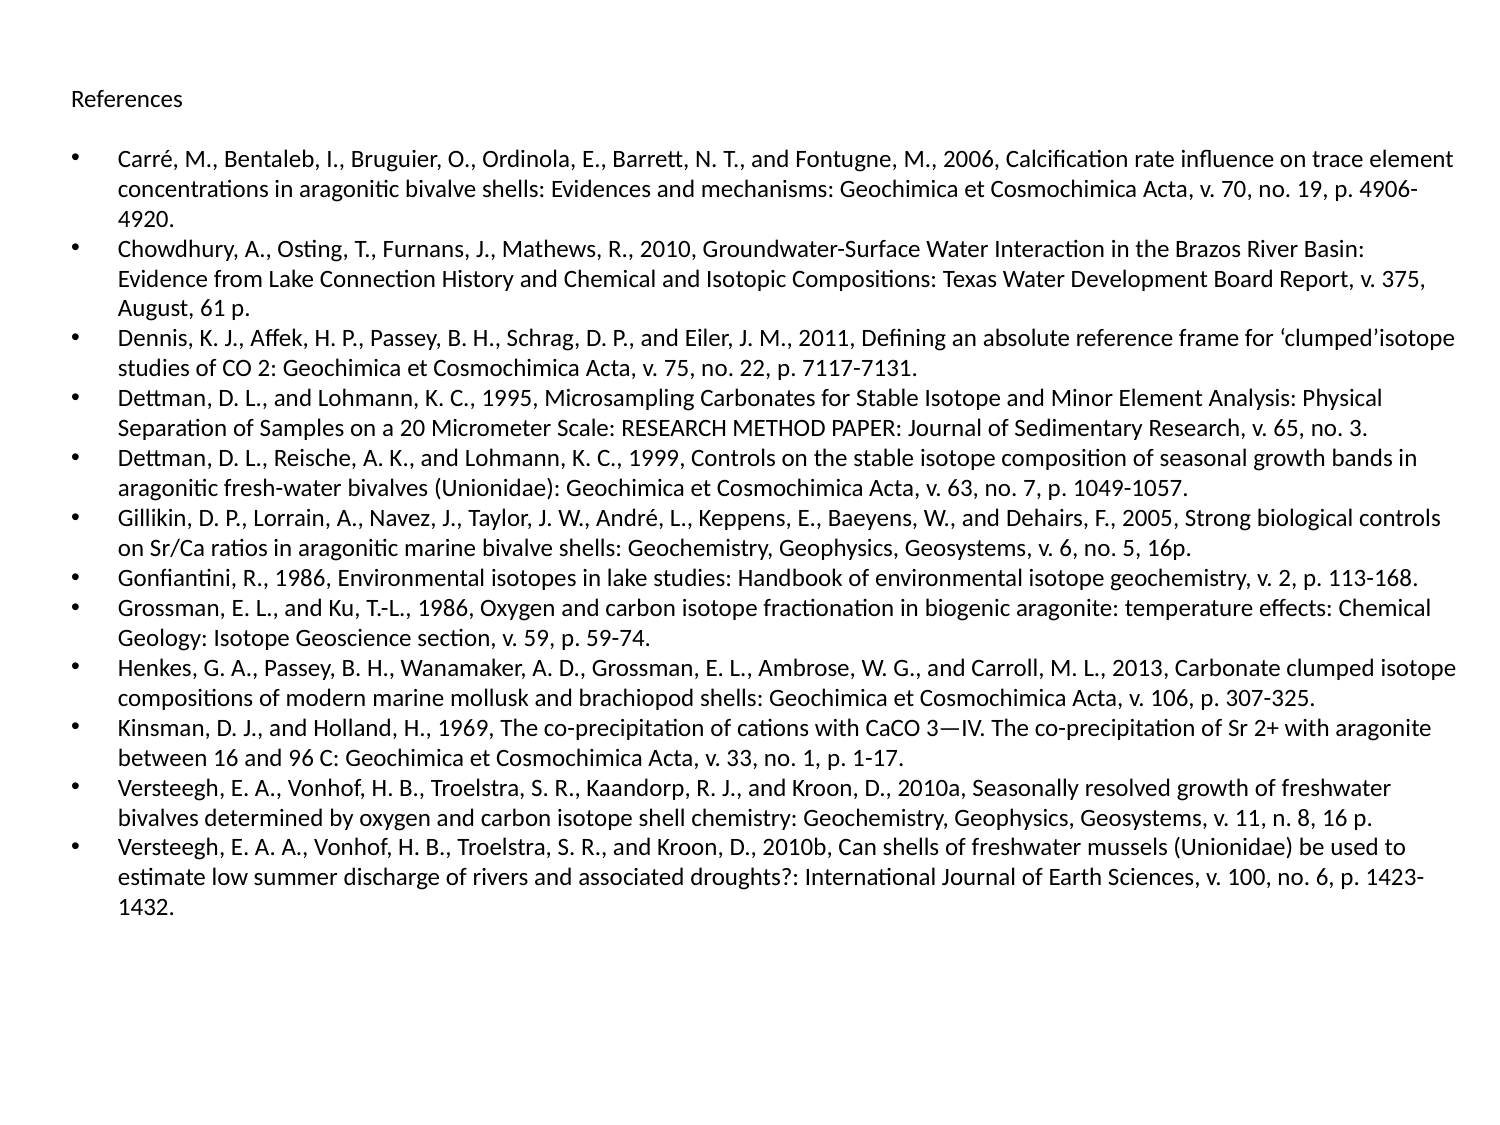

References

Carré, M., Bentaleb, I., Bruguier, O., Ordinola, E., Barrett, N. T., and Fontugne, M., 2006, Calcification rate influence on trace element concentrations in aragonitic bivalve shells: Evidences and mechanisms: Geochimica et Cosmochimica Acta, v. 70, no. 19, p. 4906-4920.
Chowdhury, A., Osting, T., Furnans, J., Mathews, R., 2010, Groundwater-Surface Water Interaction in the Brazos River Basin: Evidence from Lake Connection History and Chemical and Isotopic Compositions: Texas Water Development Board Report, v. 375, August, 61 p.
Dennis, K. J., Affek, H. P., Passey, B. H., Schrag, D. P., and Eiler, J. M., 2011, Defining an absolute reference frame for ‘clumped’isotope studies of CO 2: Geochimica et Cosmochimica Acta, v. 75, no. 22, p. 7117-7131.
Dettman, D. L., and Lohmann, K. C., 1995, Microsampling Carbonates for Stable Isotope and Minor Element Analysis: Physical Separation of Samples on a 20 Micrometer Scale: RESEARCH METHOD PAPER: Journal of Sedimentary Research, v. 65, no. 3.
Dettman, D. L., Reische, A. K., and Lohmann, K. C., 1999, Controls on the stable isotope composition of seasonal growth bands in aragonitic fresh-water bivalves (Unionidae): Geochimica et Cosmochimica Acta, v. 63, no. 7, p. 1049-1057.
Gillikin, D. P., Lorrain, A., Navez, J., Taylor, J. W., André, L., Keppens, E., Baeyens, W., and Dehairs, F., 2005, Strong biological controls on Sr/Ca ratios in aragonitic marine bivalve shells: Geochemistry, Geophysics, Geosystems, v. 6, no. 5, 16p.
Gonfiantini, R., 1986, Environmental isotopes in lake studies: Handbook of environmental isotope geochemistry, v. 2, p. 113-168.
Grossman, E. L., and Ku, T.-L., 1986, Oxygen and carbon isotope fractionation in biogenic aragonite: temperature effects: Chemical Geology: Isotope Geoscience section, v. 59, p. 59-74.
Henkes, G. A., Passey, B. H., Wanamaker, A. D., Grossman, E. L., Ambrose, W. G., and Carroll, M. L., 2013, Carbonate clumped isotope compositions of modern marine mollusk and brachiopod shells: Geochimica et Cosmochimica Acta, v. 106, p. 307-325.
Kinsman, D. J., and Holland, H., 1969, The co-precipitation of cations with CaCO 3—IV. The co-precipitation of Sr 2+ with aragonite between 16 and 96 C: Geochimica et Cosmochimica Acta, v. 33, no. 1, p. 1-17.
Versteegh, E. A., Vonhof, H. B., Troelstra, S. R., Kaandorp, R. J., and Kroon, D., 2010a, Seasonally resolved growth of freshwater bivalves determined by oxygen and carbon isotope shell chemistry: Geochemistry, Geophysics, Geosystems, v. 11, n. 8, 16 p.
Versteegh, E. A. A., Vonhof, H. B., Troelstra, S. R., and Kroon, D., 2010b, Can shells of freshwater mussels (Unionidae) be used to estimate low summer discharge of rivers and associated droughts?: International Journal of Earth Sciences, v. 100, no. 6, p. 1423-1432.